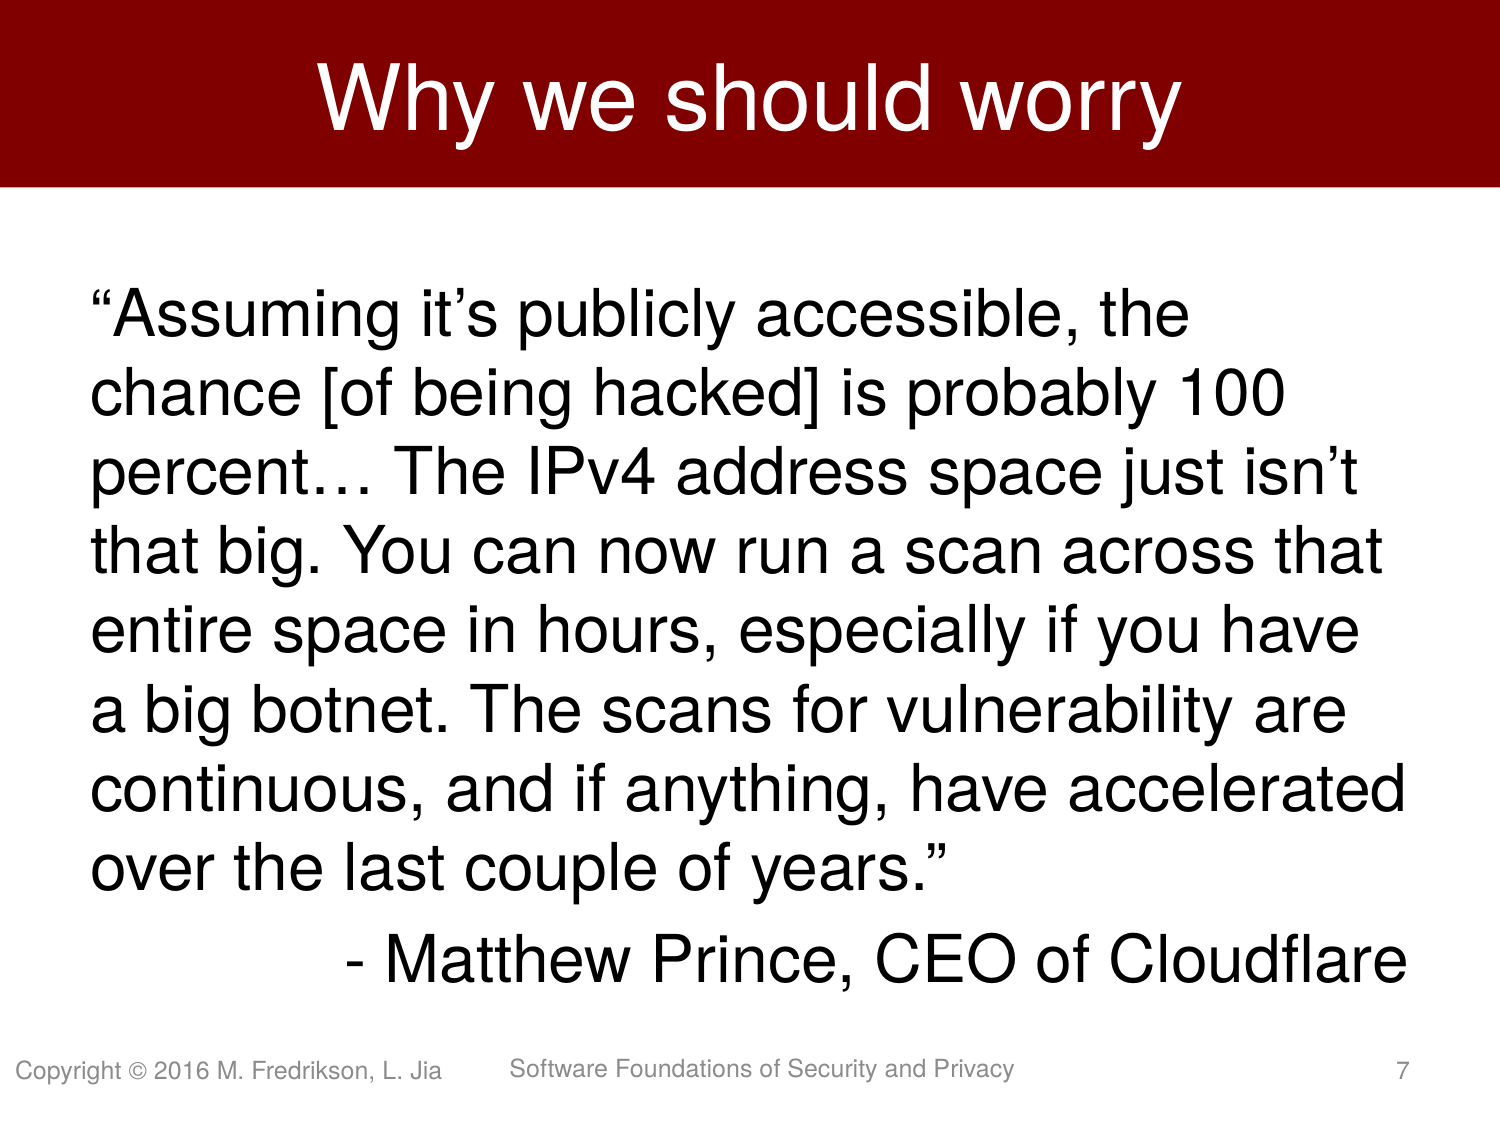

# Why we should worry
“Assuming it’s publicly accessible, the chance [of being hacked] is probably 100 percent… The IPv4 address space just isn’t that big. You can now run a scan across that entire space in hours, especially if you have a big botnet. The scans for vulnerability are continuous, and if anything, have accelerated over the last couple of years.”
- Matthew Prince, CEO of Cloudflare
Copyright © 2016 M. Fredrikson, L. Jia
7